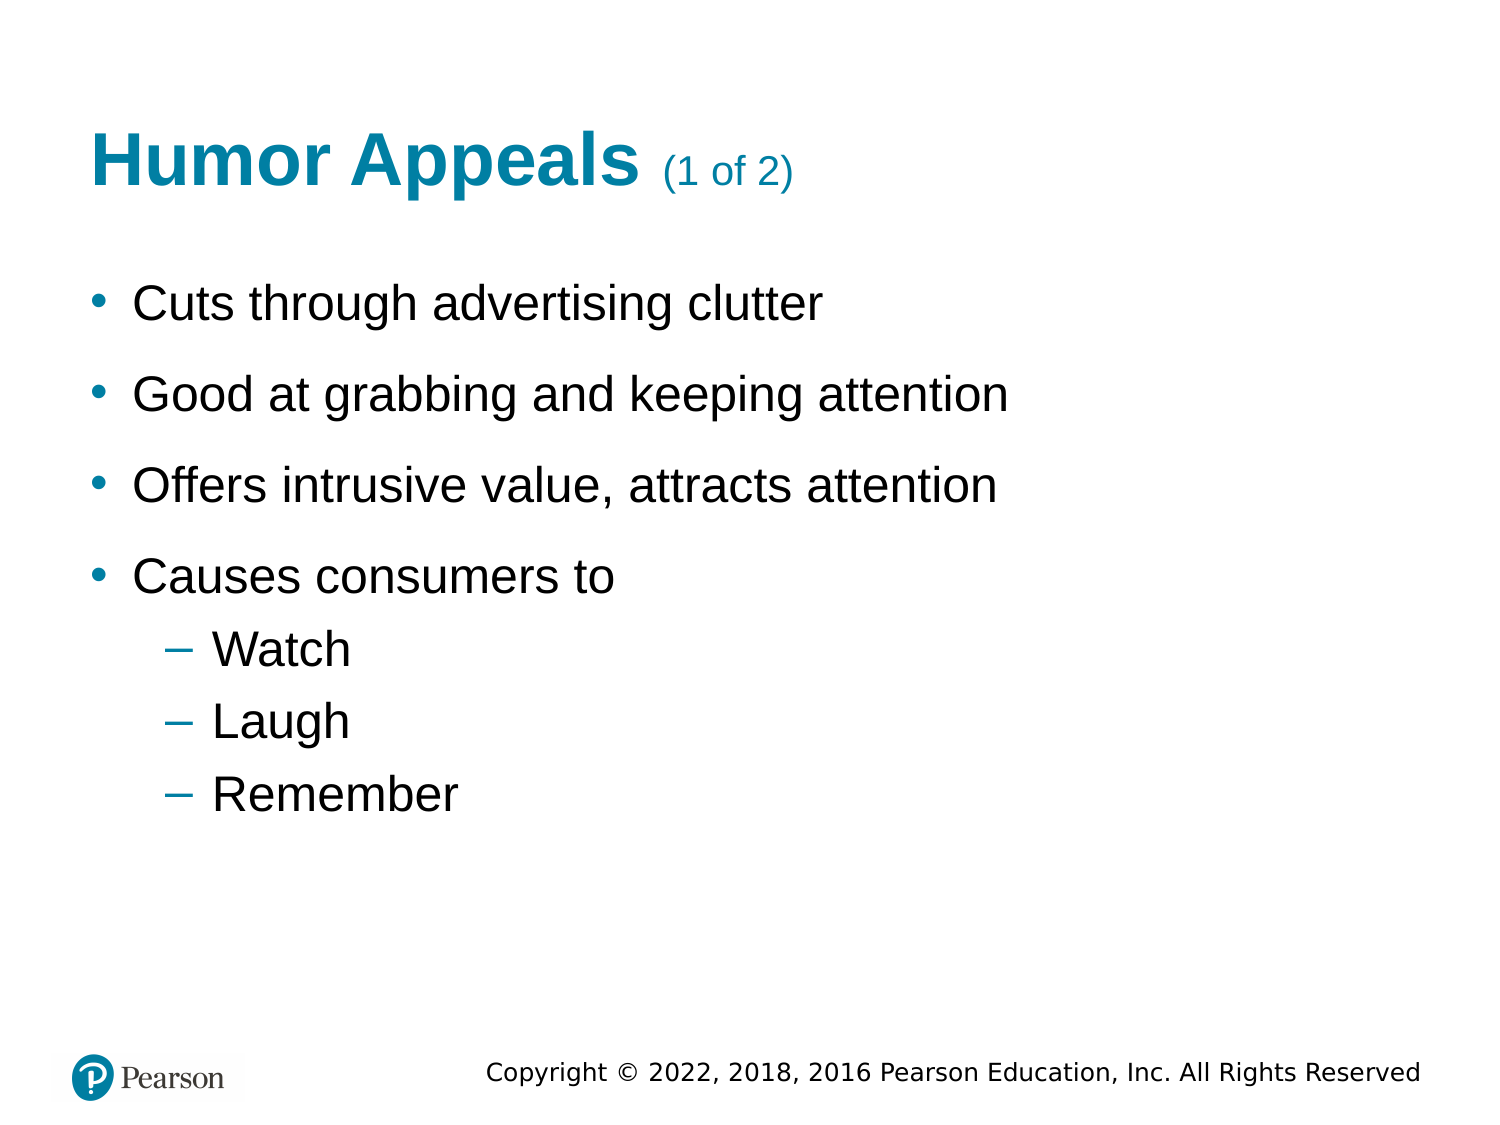

# Humor Appeals (1 of 2)
Cuts through advertising clutter
Good at grabbing and keeping attention
Offers intrusive value, attracts attention
Causes consumers to
Watch
Laugh
Remember